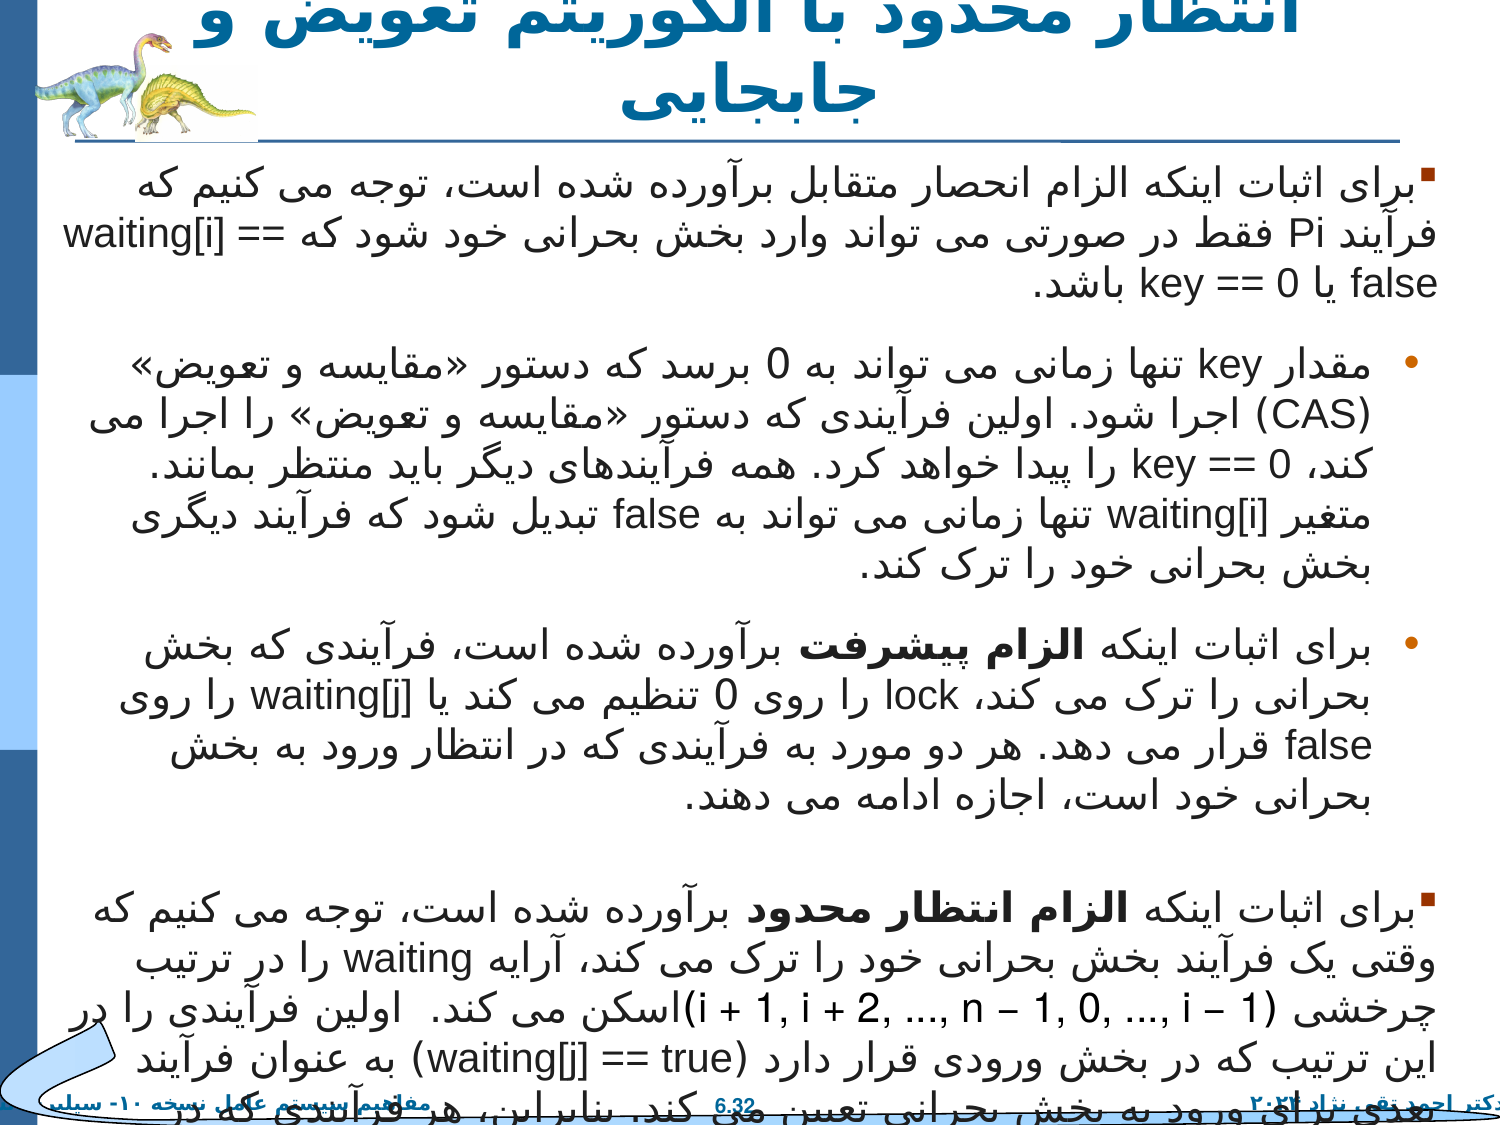

# انتظار محدود با الگوریتم تعویض و جابجایی
برای اثبات اینکه الزام انحصار متقابل برآورده شده است، توجه می کنیم که فرآیند Pi فقط در صورتی می تواند وارد بخش بحرانی خود شود که waiting[i] == false یا key == 0 باشد.
مقدار key تنها زمانی می تواند به 0 برسد که دستور «مقایسه و تعویض» (CAS) اجرا شود. اولین فرآیندی که دستور «مقایسه و تعویض» را اجرا می کند، key == 0 را پیدا خواهد کرد. همه فرآیندهای دیگر باید منتظر بمانند. متغیر waiting[i] تنها زمانی می تواند به false تبدیل شود که فرآیند دیگری بخش بحرانی خود را ترک کند.
برای اثبات اینکه الزام پیشرفت برآورده شده است، فرآیندی که بخش بحرانی را ترک می کند، lock را روی 0 تنظیم می کند یا waiting[j] را روی false قرار می دهد. هر دو مورد به فرآیندی که در انتظار ورود به بخش بحرانی خود است، اجازه ادامه می دهند.
برای اثبات اینکه الزام انتظار محدود برآورده شده است، توجه می کنیم که وقتی یک فرآیند بخش بحرانی خود را ترک می کند، آرایه waiting را در ترتیب چرخشی (i + 1, i + 2, ..., n − 1, 0, ..., i − 1)اسکن می کند.  اولین فرآیندی را در این ترتیب که در بخش ورودی قرار دارد (waiting[j] == true) به عنوان فرآیند بعدی برای ورود به بخش بحرانی تعیین می کند. بنابراین، هر فرآیندی که در انتظار ورود به بخش بحرانی خود باشد، ظرف n - 1 دور این کار را انجام خواهد داد.